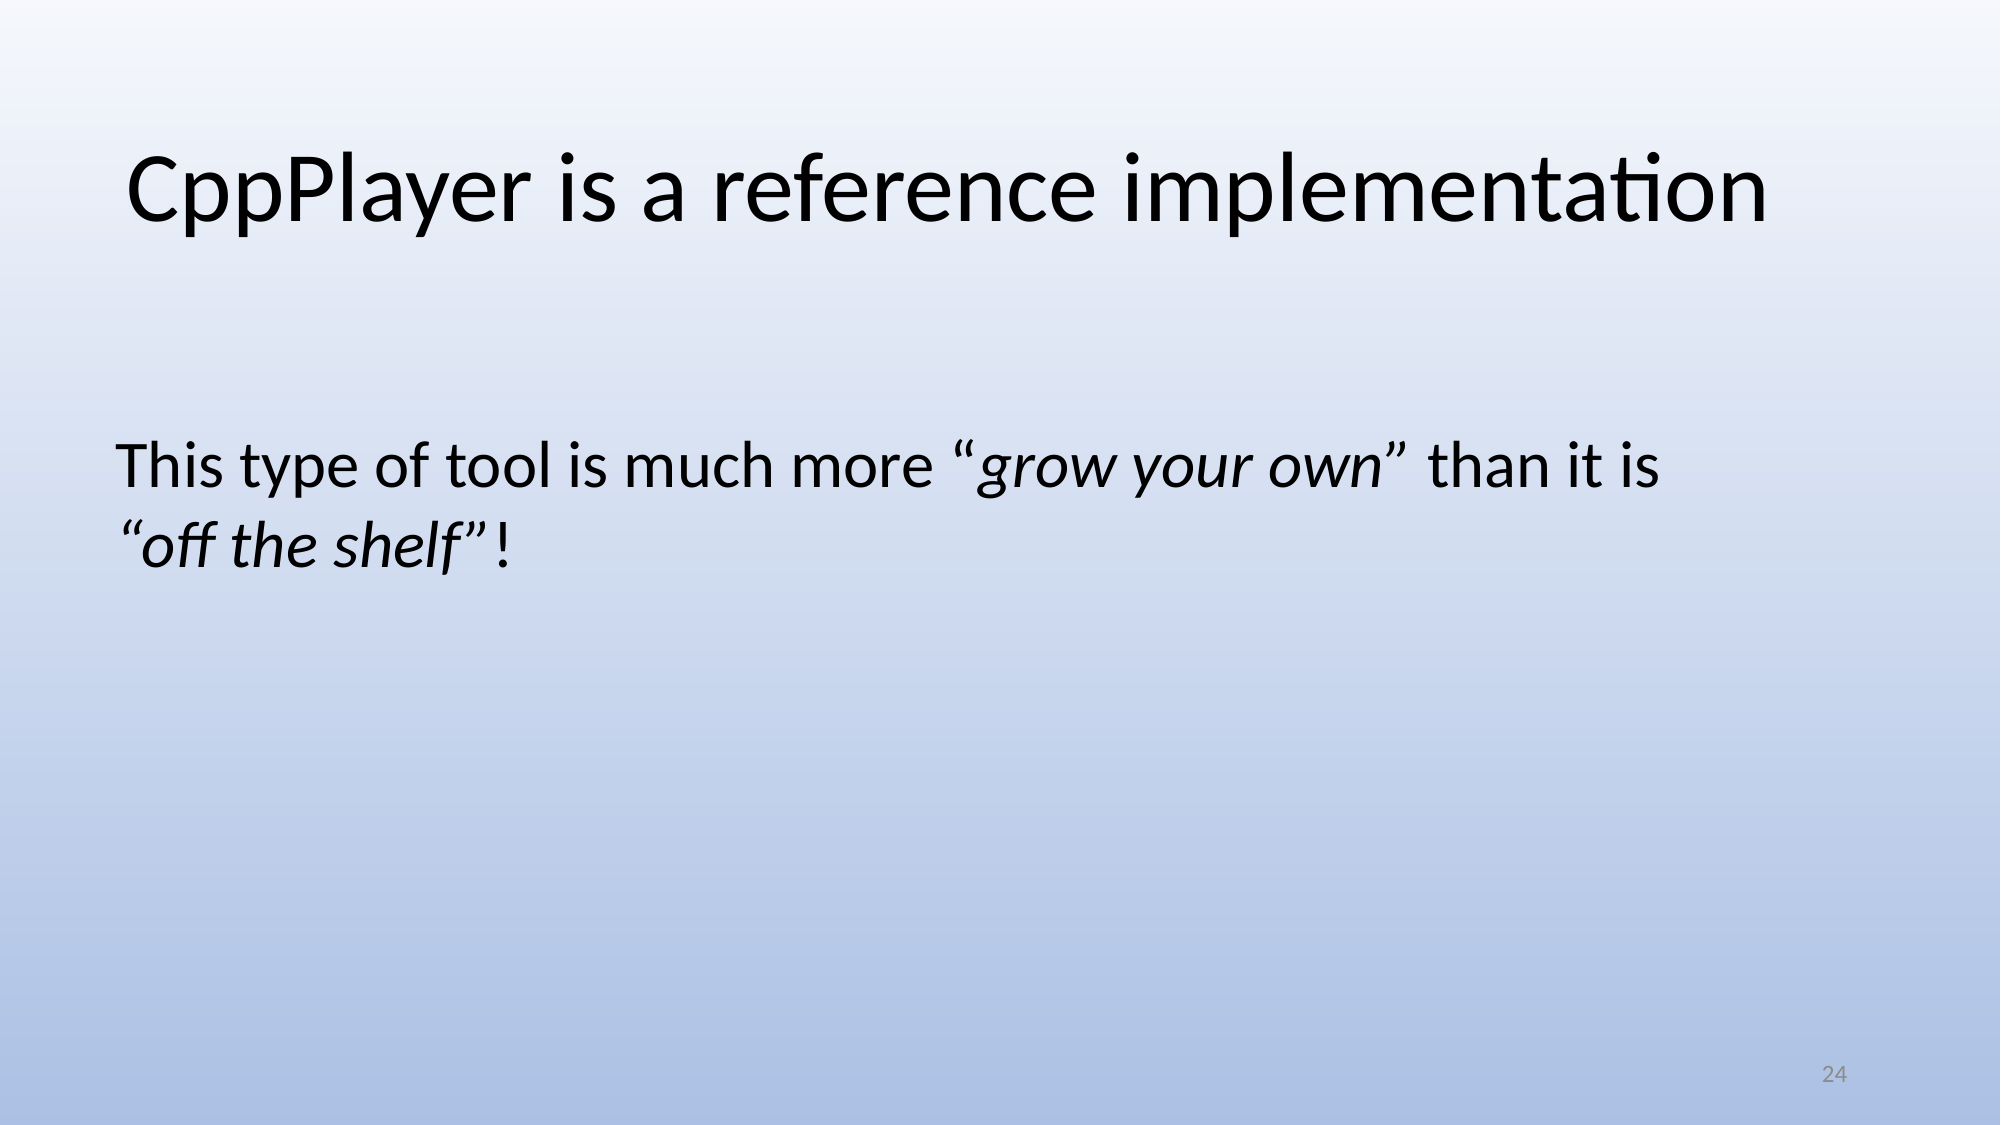

CppPlayer is a reference implementation
This type of tool is much more “grow your own” than it is “off the shelf”!
24